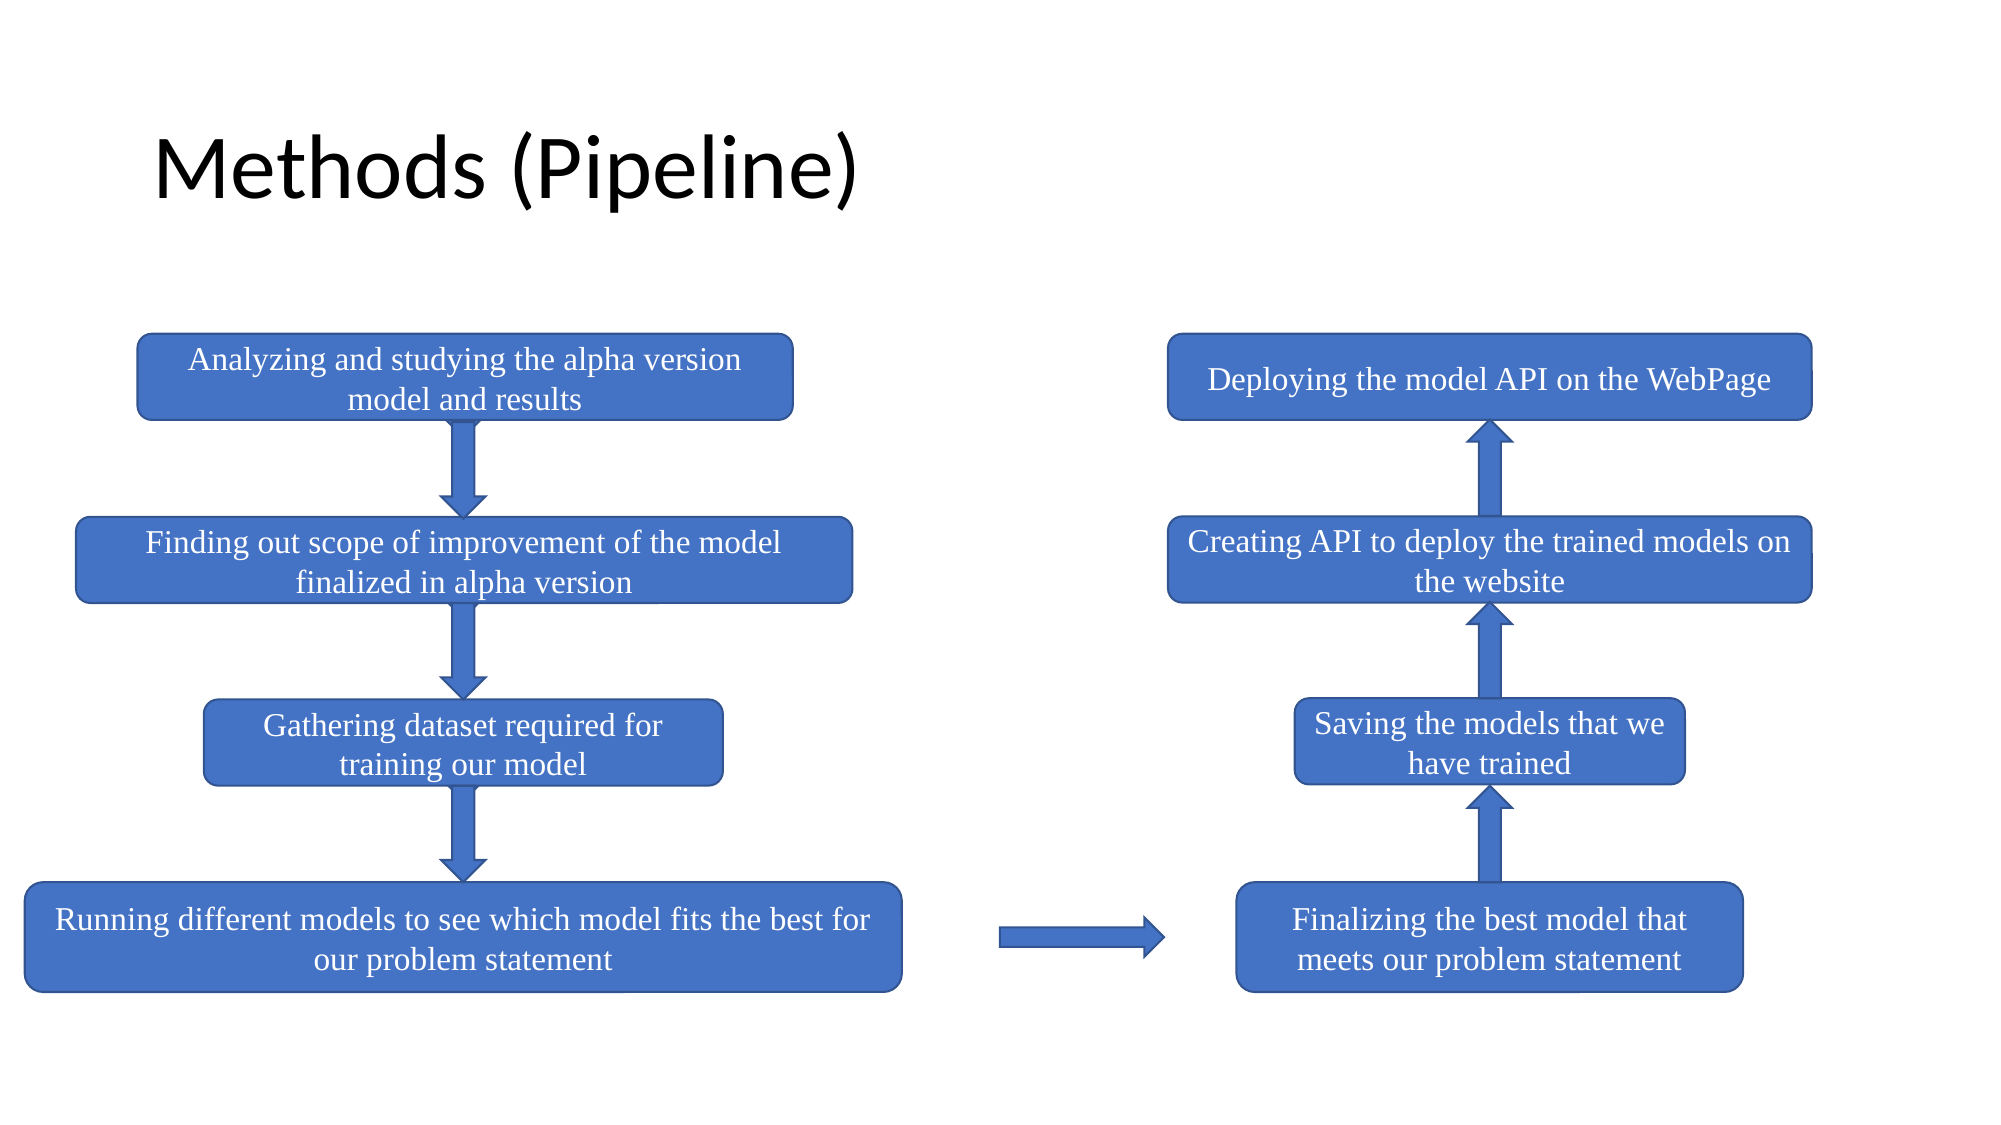

# Methods (Pipeline)
Deploying the model API on the WebPage
Analyzing and studying the alpha version model and results

Creating API to deploy the trained models on the website
Finding out scope of improvement of the model finalized in alpha version

Saving the models that we have trained
Gathering dataset required for training our model

Finalizing the best model that meets our problem statement
Running different models to see which model fits the best for our problem statement